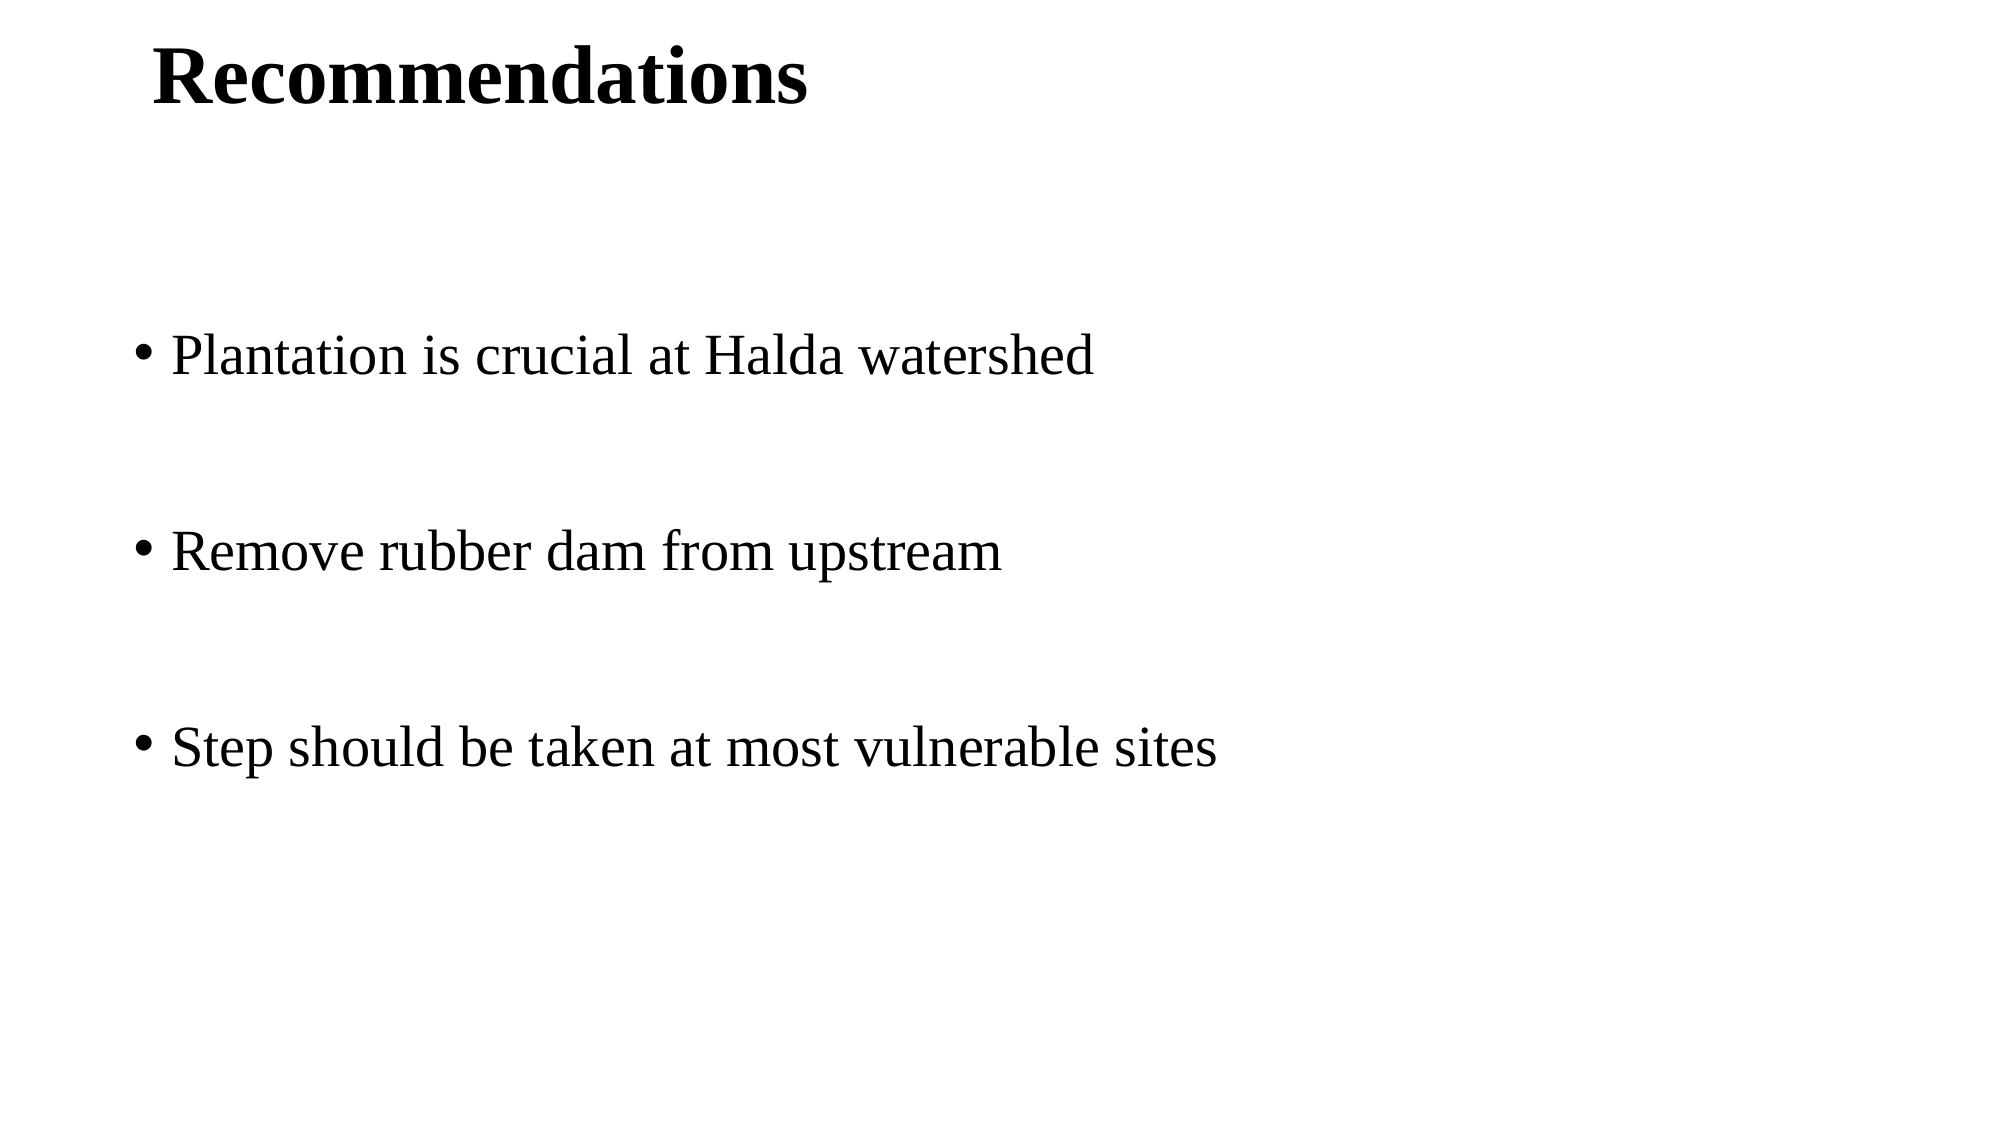

# Recommendations
Plantation is crucial at Halda watershed
Remove rubber dam from upstream
Step should be taken at most vulnerable sites